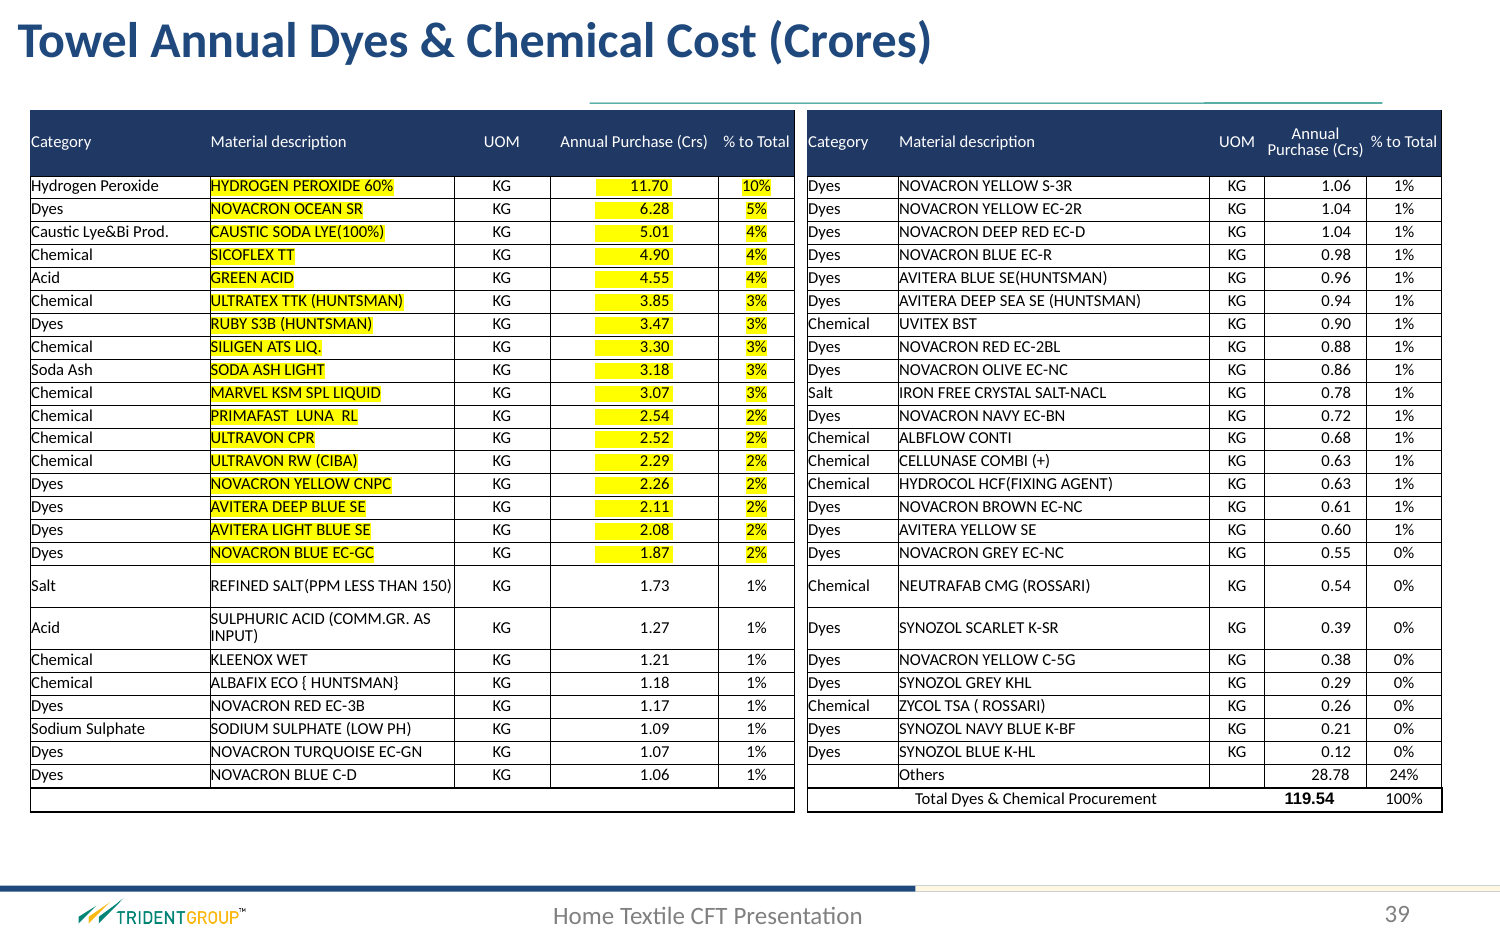

Towel Annual Dyes & Chemical Cost (Crores)

Dyes & Chemicals Cost
|  |  |  |  |  |  |  |  |  |  |  |  |
| --- | --- | --- | --- | --- | --- | --- | --- | --- | --- | --- | --- |
|  | Category | Material description | UOM | Annual Purchase (Crs) | % to Total |  | Category | Material description | UOM | Annual Purchase (Crs) | % to Total |
|  |  |  |  |  |  |  |  |  |  |  |  |
|  |  |  |  |  |  |  |  |  |  |  |  |
|  | Hydrogen Peroxide | HYDROGEN PEROXIDE 60% | KG | 11.70 | 10% |  | Dyes | NOVACRON YELLOW S-3R | KG | 1.06 | 1% |
|  | Dyes | NOVACRON OCEAN SR | KG | 6.28 | 5% |  | Dyes | NOVACRON YELLOW EC-2R | KG | 1.04 | 1% |
|  | Caustic Lye&Bi Prod. | CAUSTIC SODA LYE(100%) | KG | 5.01 | 4% |  | Dyes | NOVACRON DEEP RED EC-D | KG | 1.04 | 1% |
|  | Chemical | SICOFLEX TT | KG | 4.90 | 4% |  | Dyes | NOVACRON BLUE EC-R | KG | 0.98 | 1% |
|  | Acid | GREEN ACID | KG | 4.55 | 4% |  | Dyes | AVITERA BLUE SE(HUNTSMAN) | KG | 0.96 | 1% |
|  | Chemical | ULTRATEX TTK (HUNTSMAN) | KG | 3.85 | 3% |  | Dyes | AVITERA DEEP SEA SE (HUNTSMAN) | KG | 0.94 | 1% |
|  | Dyes | RUBY S3B (HUNTSMAN) | KG | 3.47 | 3% |  | Chemical | UVITEX BST | KG | 0.90 | 1% |
|  | Chemical | SILIGEN ATS LIQ. | KG | 3.30 | 3% |  | Dyes | NOVACRON RED EC-2BL | KG | 0.88 | 1% |
|  | Soda Ash | SODA ASH LIGHT | KG | 3.18 | 3% |  | Dyes | NOVACRON OLIVE EC-NC | KG | 0.86 | 1% |
|  | Chemical | MARVEL KSM SPL LIQUID | KG | 3.07 | 3% |  | Salt | IRON FREE CRYSTAL SALT-NACL | KG | 0.78 | 1% |
|  | Chemical | PRIMAFAST LUNA RL | KG | 2.54 | 2% |  | Dyes | NOVACRON NAVY EC-BN | KG | 0.72 | 1% |
|  | Chemical | ULTRAVON CPR | KG | 2.52 | 2% |  | Chemical | ALBFLOW CONTI | KG | 0.68 | 1% |
|  | Chemical | ULTRAVON RW (CIBA) | KG | 2.29 | 2% |  | Chemical | CELLUNASE COMBI (+) | KG | 0.63 | 1% |
|  | Dyes | NOVACRON YELLOW CNPC | KG | 2.26 | 2% |  | Chemical | HYDROCOL HCF(FIXING AGENT) | KG | 0.63 | 1% |
|  | Dyes | AVITERA DEEP BLUE SE | KG | 2.11 | 2% |  | Dyes | NOVACRON BROWN EC-NC | KG | 0.61 | 1% |
|  | Dyes | AVITERA LIGHT BLUE SE | KG | 2.08 | 2% |  | Dyes | AVITERA YELLOW SE | KG | 0.60 | 1% |
|  | Dyes | NOVACRON BLUE EC-GC | KG | 1.87 | 2% |  | Dyes | NOVACRON GREY EC-NC | KG | 0.55 | 0% |
|  | Salt | REFINED SALT(PPM LESS THAN 150) | KG | 1.73 | 1% |  | Chemical | NEUTRAFAB CMG (ROSSARI) | KG | 0.54 | 0% |
|  | Acid | SULPHURIC ACID (COMM.GR. AS INPUT) | KG | 1.27 | 1% |  | Dyes | SYNOZOL SCARLET K-SR | KG | 0.39 | 0% |
|  | Chemical | KLEENOX WET | KG | 1.21 | 1% |  | Dyes | NOVACRON YELLOW C-5G | KG | 0.38 | 0% |
|  | Chemical | ALBAFIX ECO { HUNTSMAN} | KG | 1.18 | 1% |  | Dyes | SYNOZOL GREY KHL | KG | 0.29 | 0% |
|  | Dyes | NOVACRON RED EC-3B | KG | 1.17 | 1% |  | Chemical | ZYCOL TSA ( ROSSARI) | KG | 0.26 | 0% |
|  | Sodium Sulphate | SODIUM SULPHATE (LOW PH) | KG | 1.09 | 1% |  | Dyes | SYNOZOL NAVY BLUE K-BF | KG | 0.21 | 0% |
|  | Dyes | NOVACRON TURQUOISE EC-GN | KG | 1.07 | 1% |  | Dyes | SYNOZOL BLUE K-HL | KG | 0.12 | 0% |
|  | Dyes | NOVACRON BLUE C-D | KG | 1.06 | 1% |  |  | Others |  | 28.78 | 24% |
|  |  |  |  |  |  |  | Total Dyes & Chemical Procurement |  |  | 119.54 | 100% |
|  |  |  |  |  |  |  |  |  |  |  |  |